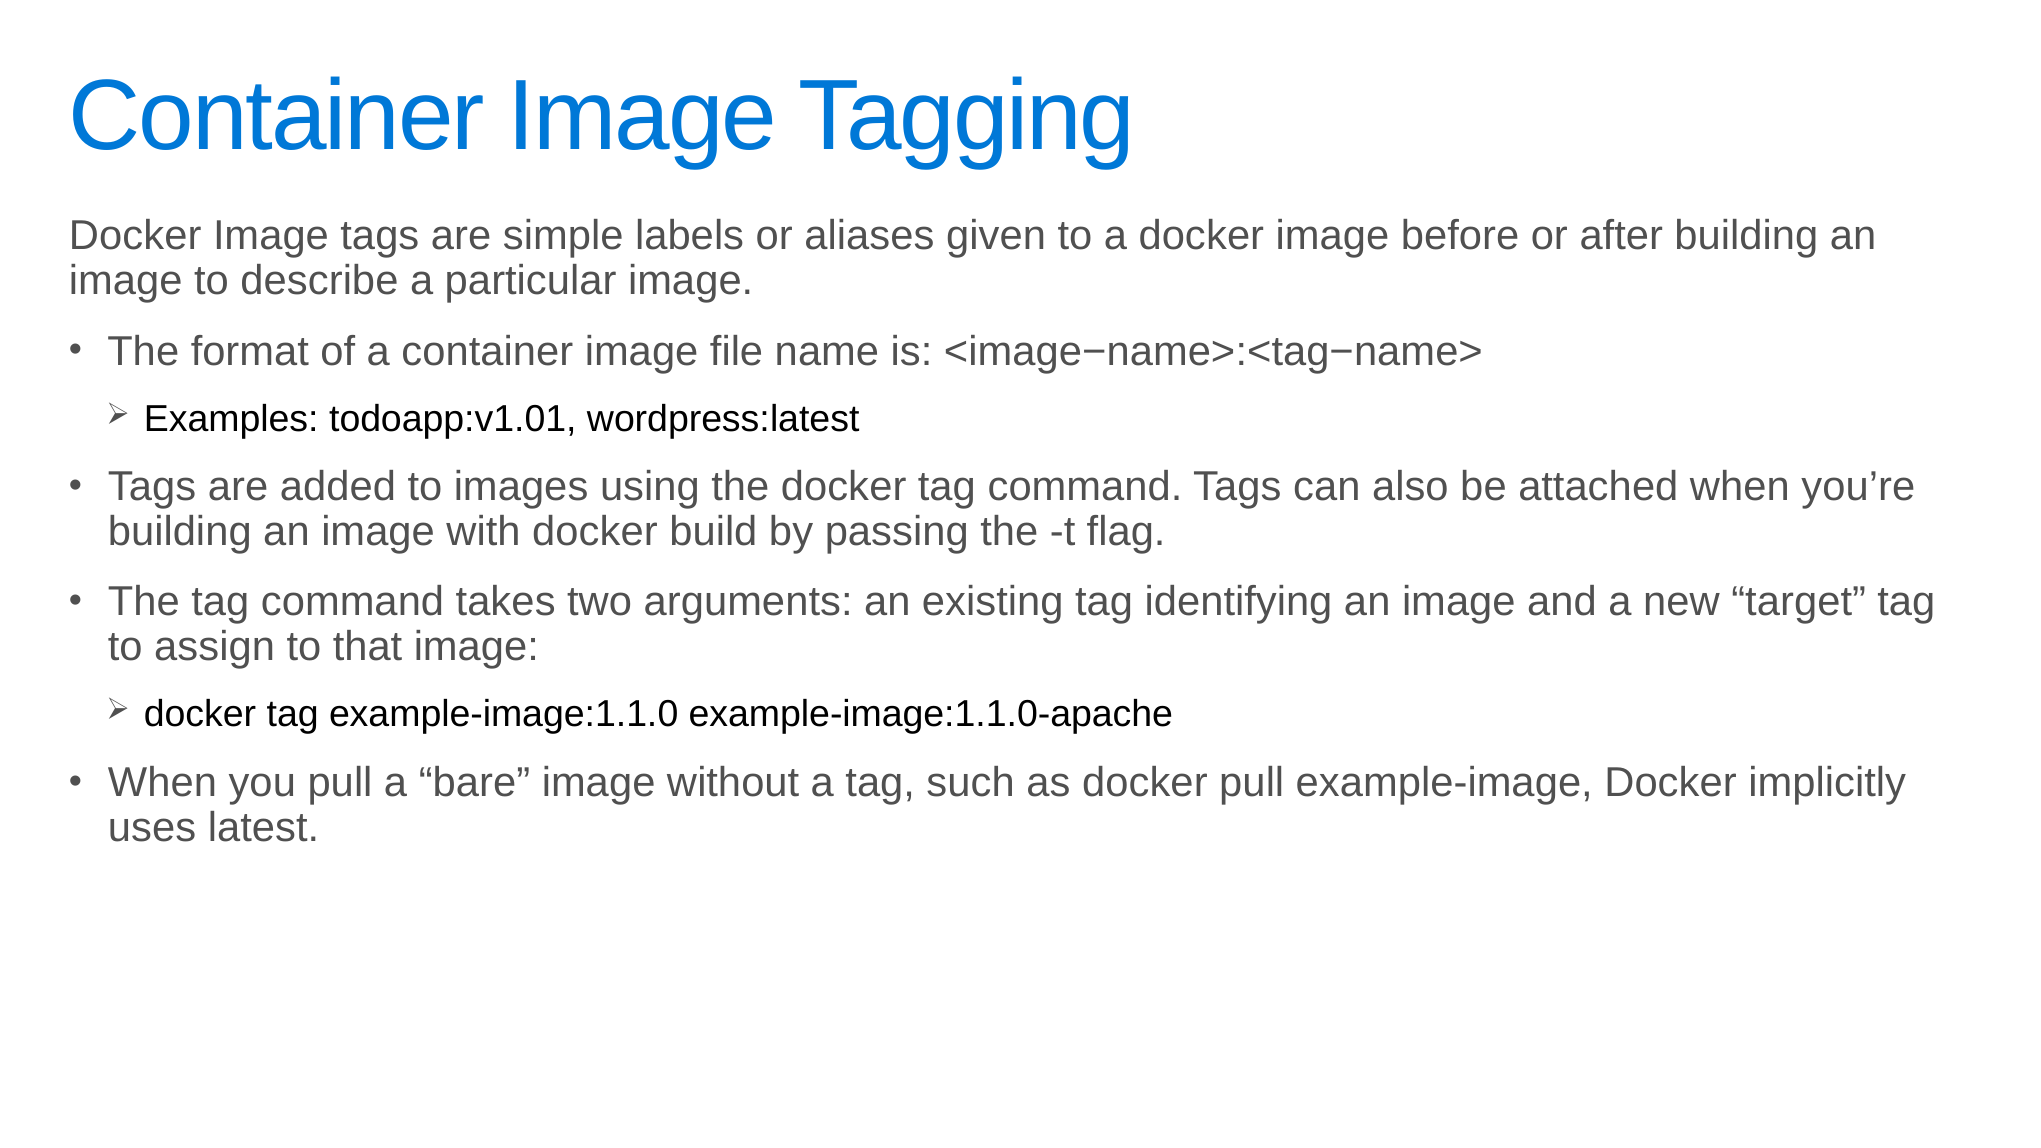

# Container Image Tagging
Docker Image tags are simple labels or aliases given to a docker image before or after building an image to describe a particular image.
The format of a container image file name is: <image−name>:<tag−name>
Examples: todoapp:v1.01, wordpress:latest
Tags are added to images using the docker tag command. Tags can also be attached when you’re building an image with docker build by passing the -t flag.
The tag command takes two arguments: an existing tag identifying an image and a new “target” tag to assign to that image:
docker tag example-image:1.1.0 example-image:1.1.0-apache
When you pull a “bare” image without a tag, such as docker pull example-image, Docker implicitly uses latest.